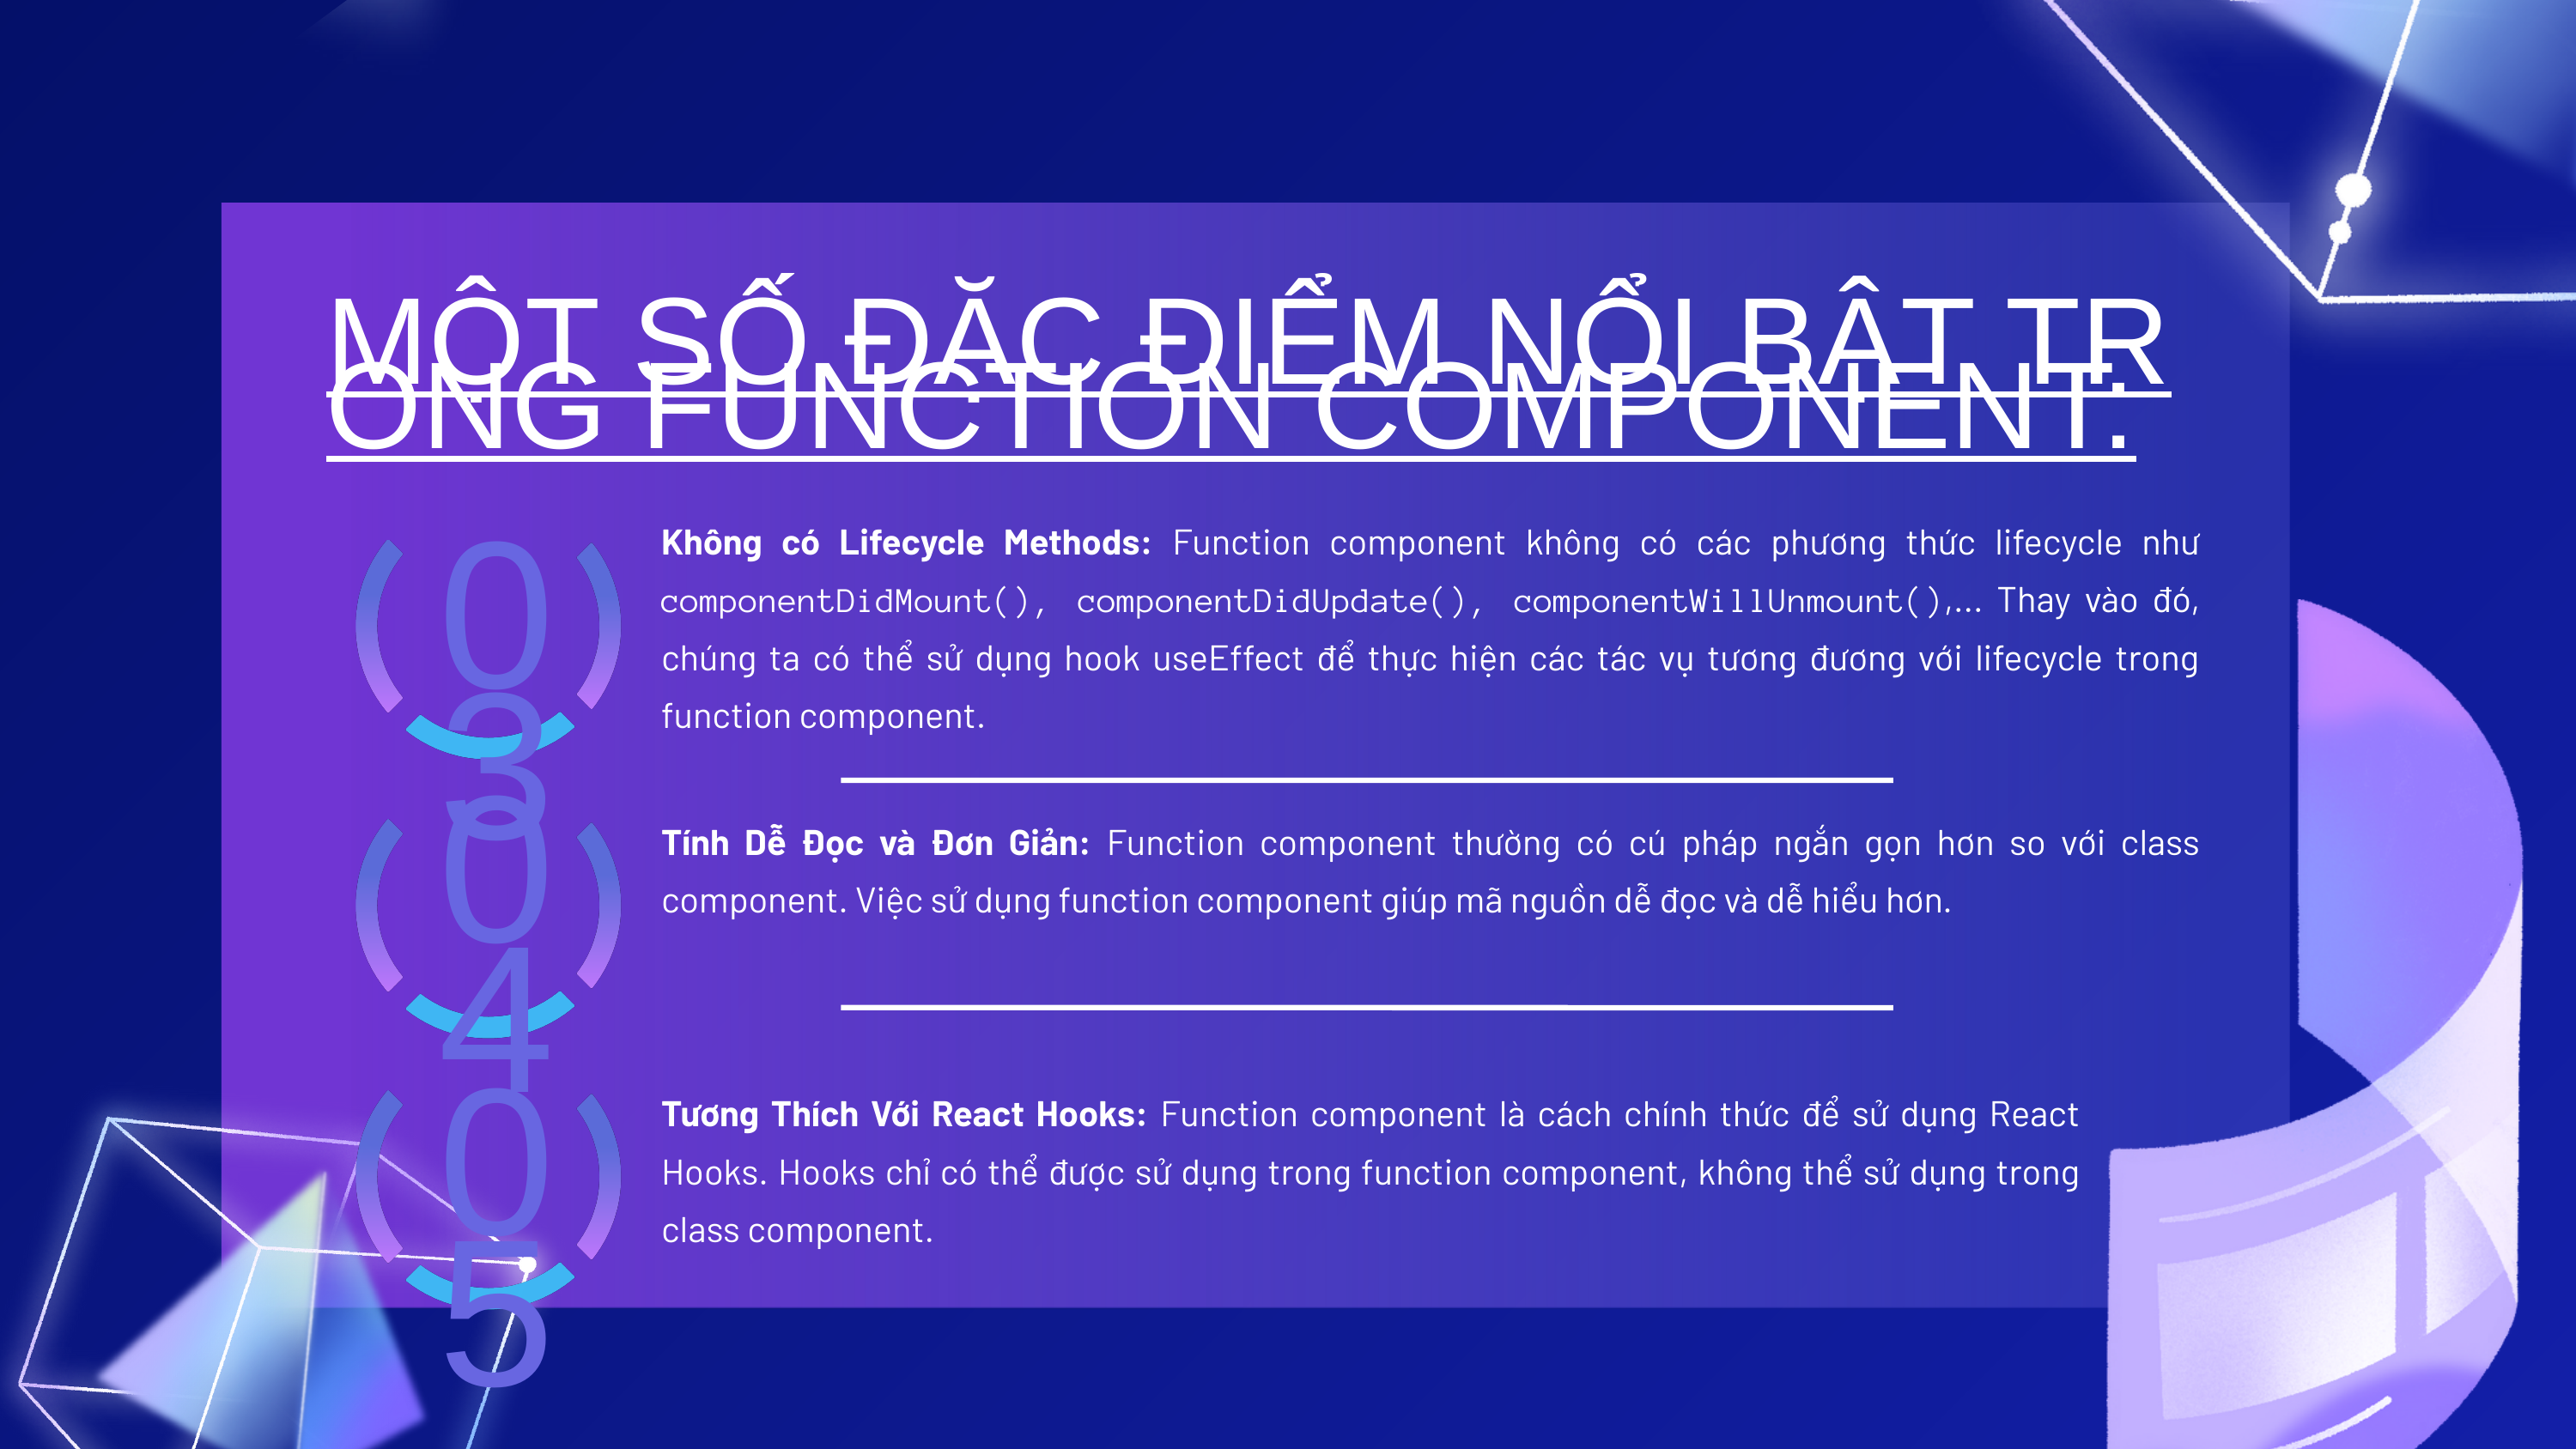

MỘT SỐ ĐẶC ĐIỂM NỔI BẬT TRONG FUNCTION COMPONENT:

Không có Lifecycle Methods: Function component không có các phương thức lifecycle như componentDidMount(), componentDidUpdate(), componentWillUnmount(),... Thay vào đó, chúng ta có thể sử dụng hook useEffect để thực hiện các tác vụ tương đương với lifecycle trong function component.

03

Tính Dễ Đọc và Đơn Giản: Function component thường có cú pháp ngắn gọn hơn so với class component. Việc sử dụng function component giúp mã nguồn dễ đọc và dễ hiểu hơn.

04

Tương Thích Với React Hooks: Function component là cách chính thức để sử dụng React Hooks. Hooks chỉ có thể được sử dụng trong function component, không thể sử dụng trong class component.

05